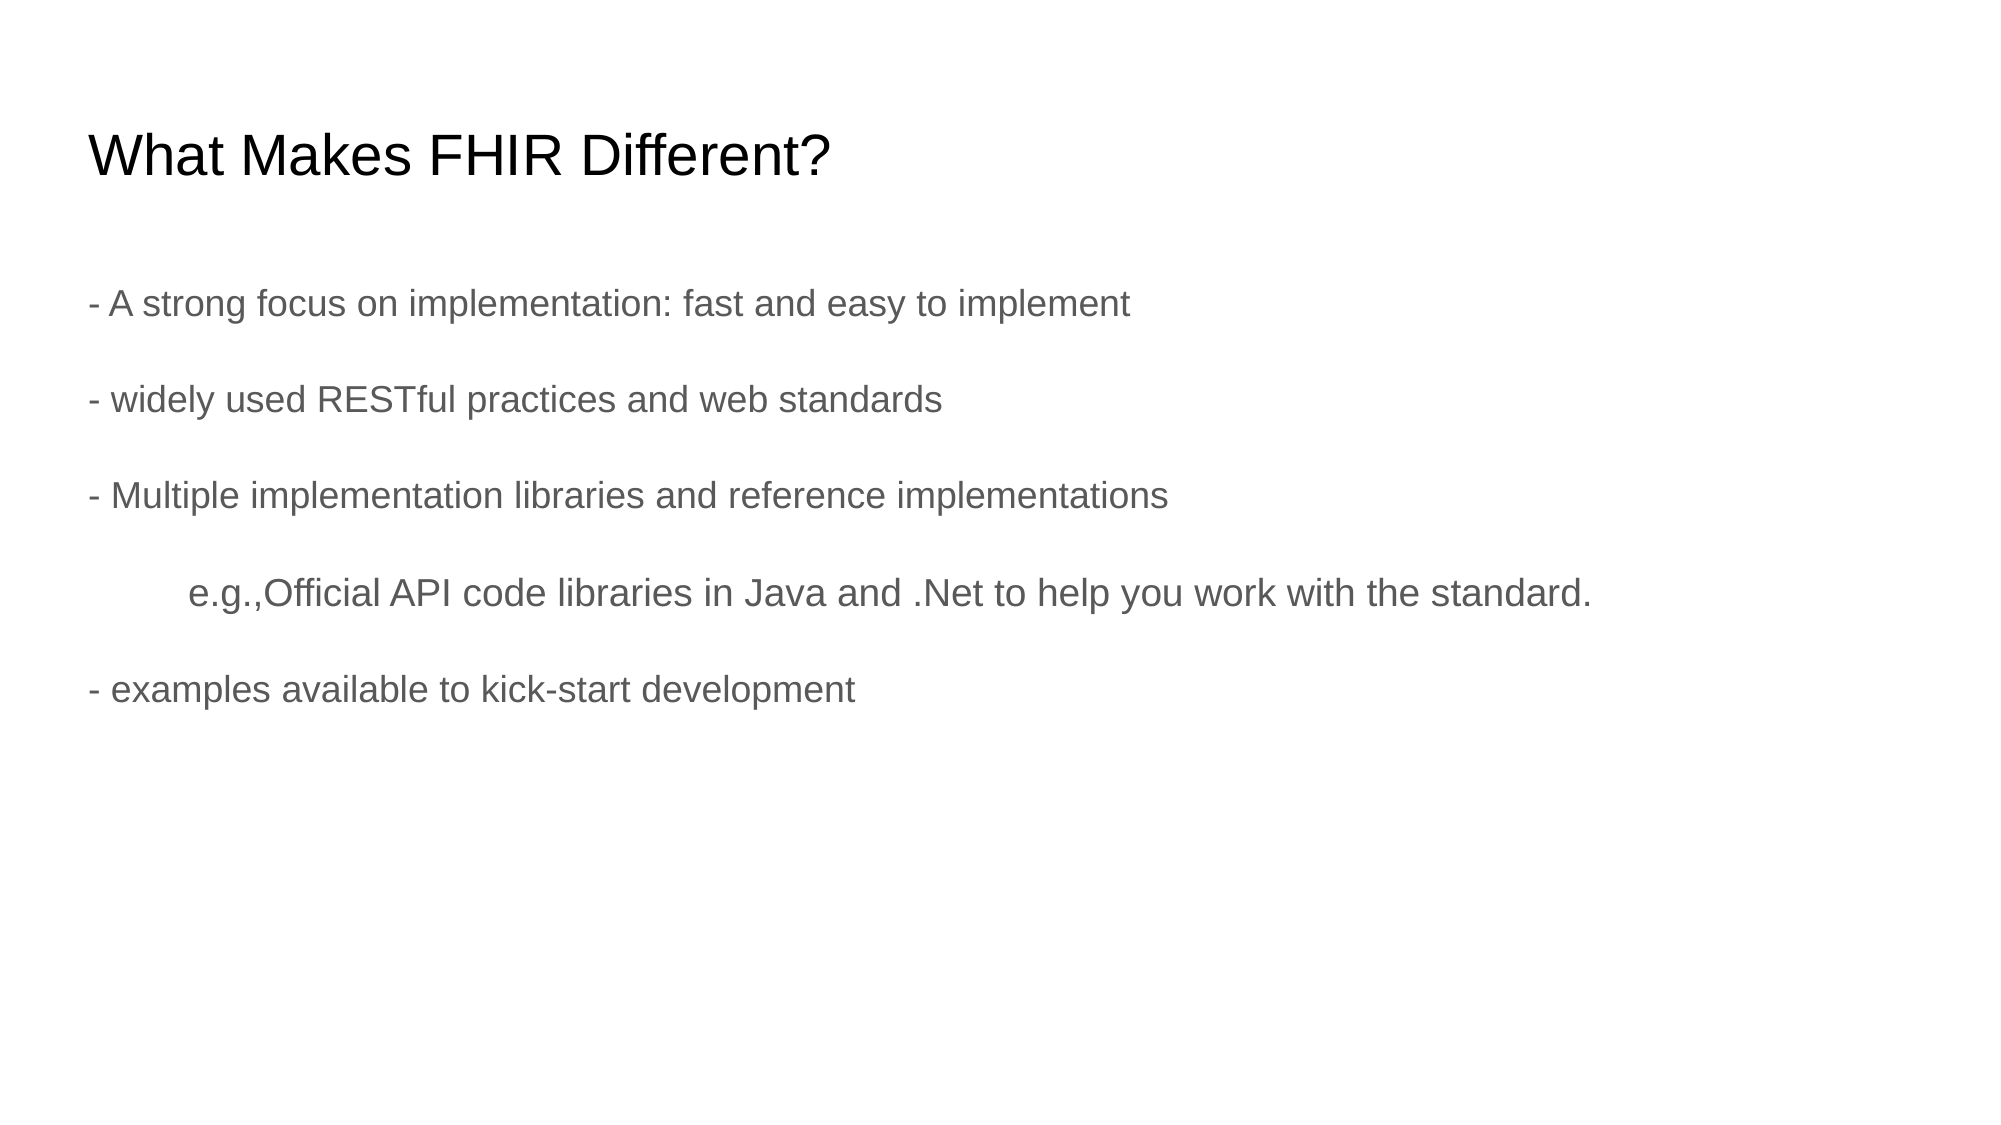

# What Makes FHIR Different?
- A strong focus on implementation: fast and easy to implement
- widely used RESTful practices and web standards
- Multiple implementation libraries and reference implementations
e.g.,Official API code libraries in Java and .Net to help you work with the standard.
- examples available to kick-start development